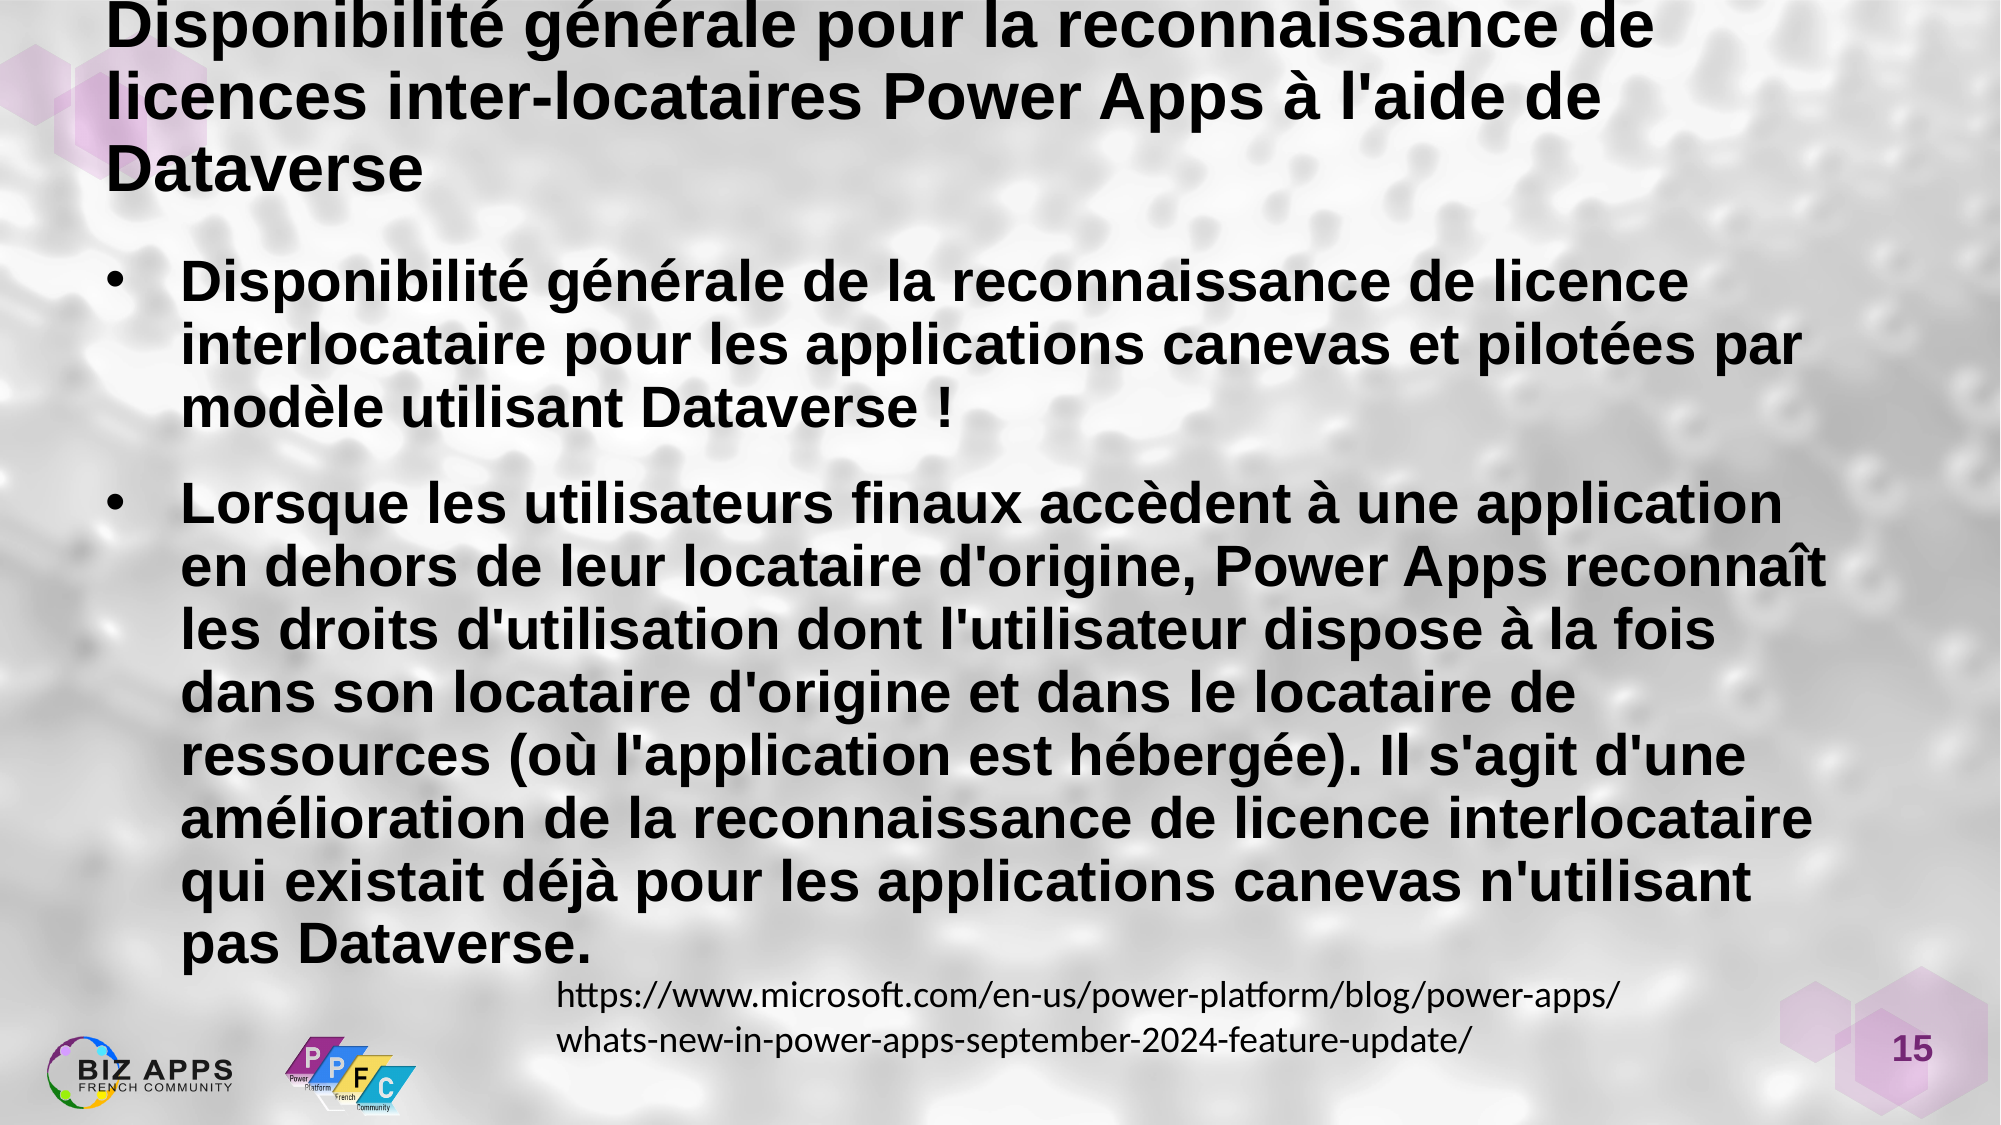

# Disponibilité générale pour la reconnaissance de licences inter-locataires Power Apps à l'aide de Dataverse
Disponibilité générale de la reconnaissance de licence interlocataire pour les applications canevas et pilotées par modèle utilisant Dataverse !
Lorsque les utilisateurs finaux accèdent à une application en dehors de leur locataire d'origine, Power Apps reconnaît les droits d'utilisation dont l'utilisateur dispose à la fois dans son locataire d'origine et dans le locataire de ressources (où l'application est hébergée). Il s'agit d'une amélioration de la reconnaissance de licence interlocataire qui existait déjà pour les applications canevas n'utilisant pas Dataverse.
https://www.microsoft.com/en-us/power-platform/blog/power-apps/whats-new-in-power-apps-september-2024-feature-update/
15